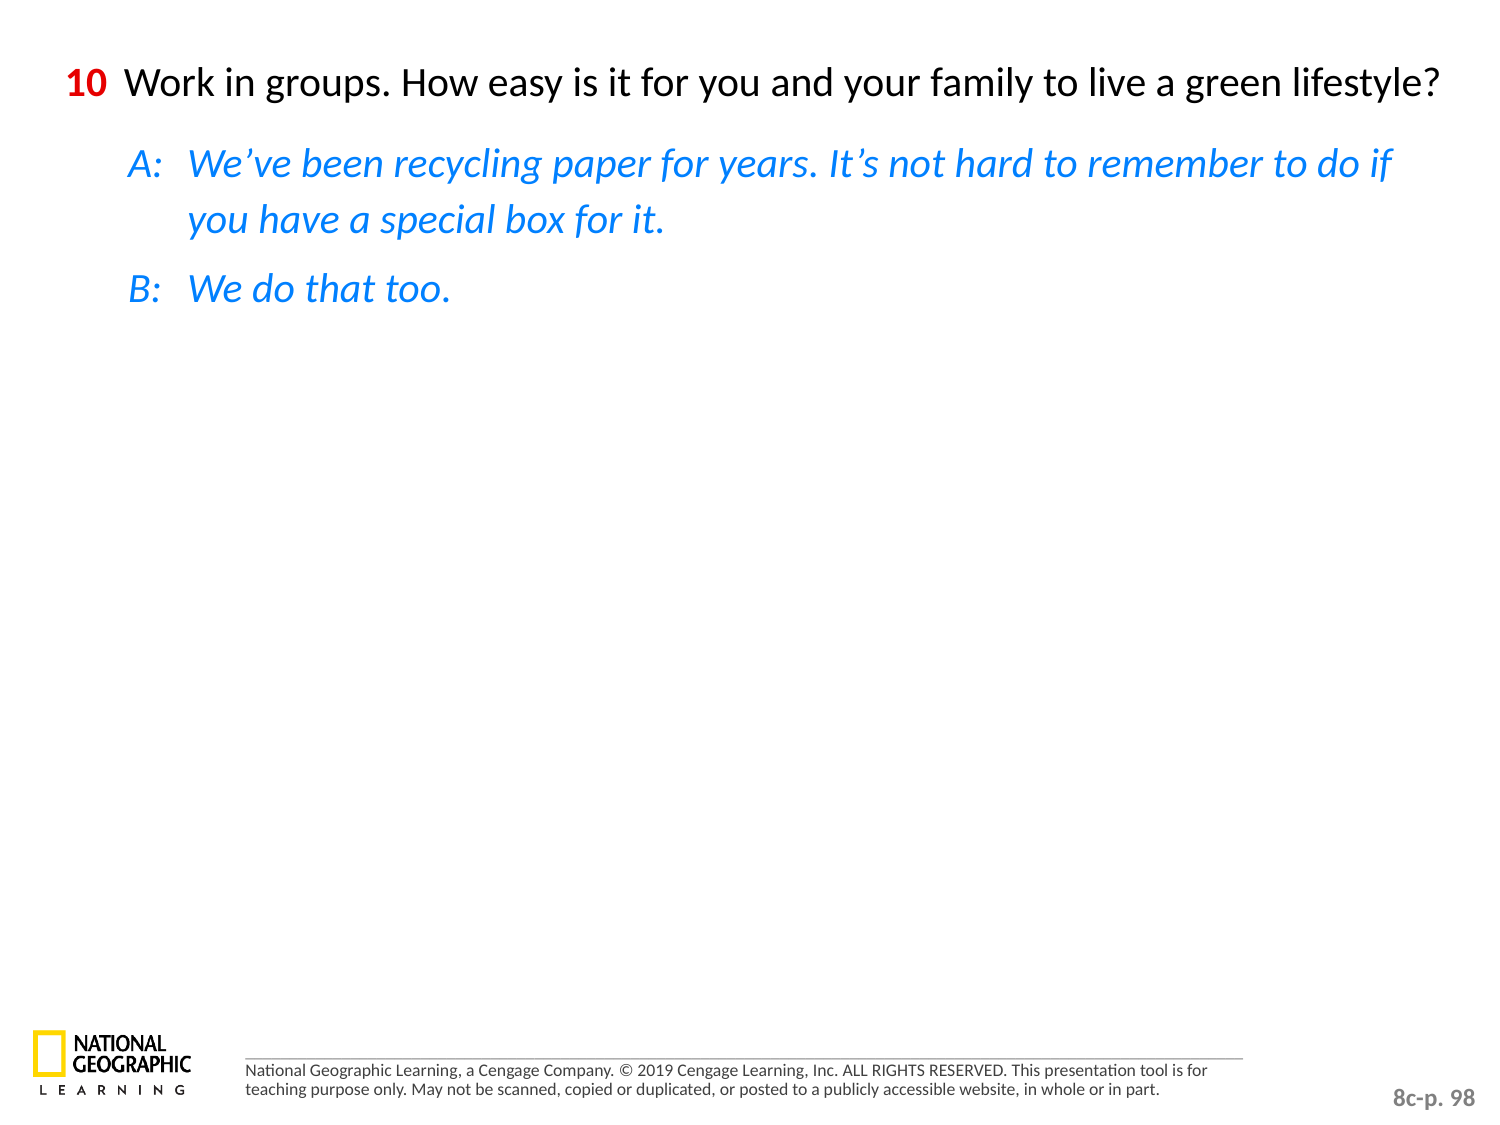

10	Work in groups. How easy is it for you and your family to live a green lifestyle?
A: 	We’ve been recycling paper for years. It’s not hard to remember to do if you have a special box for it.
B: 	We do that too.
8c-p. 98